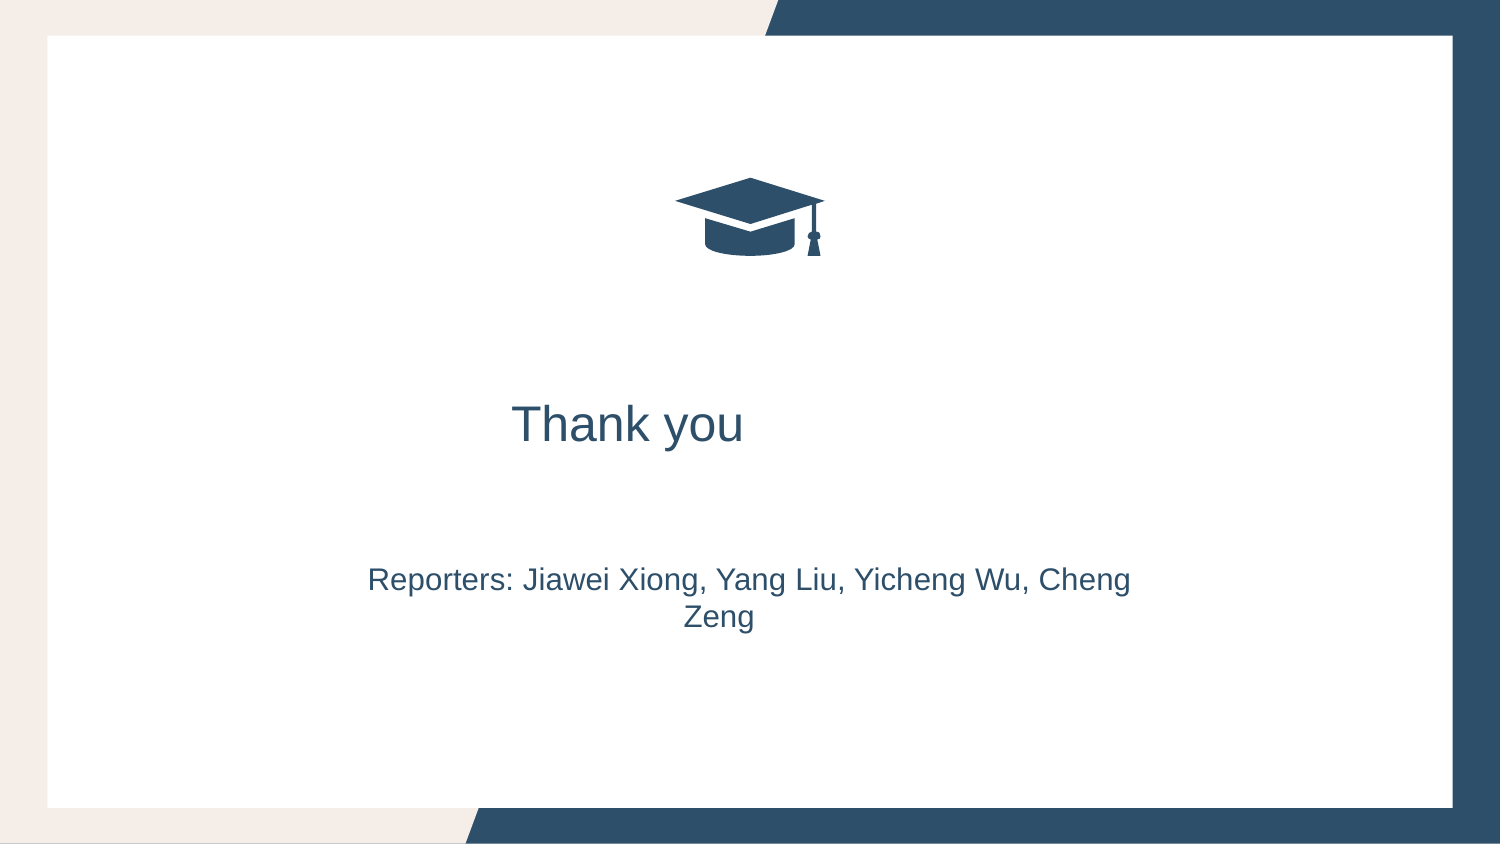

Thank you
Reporters: Jiawei Xiong, Yang Liu, Yicheng Wu, Cheng Zeng